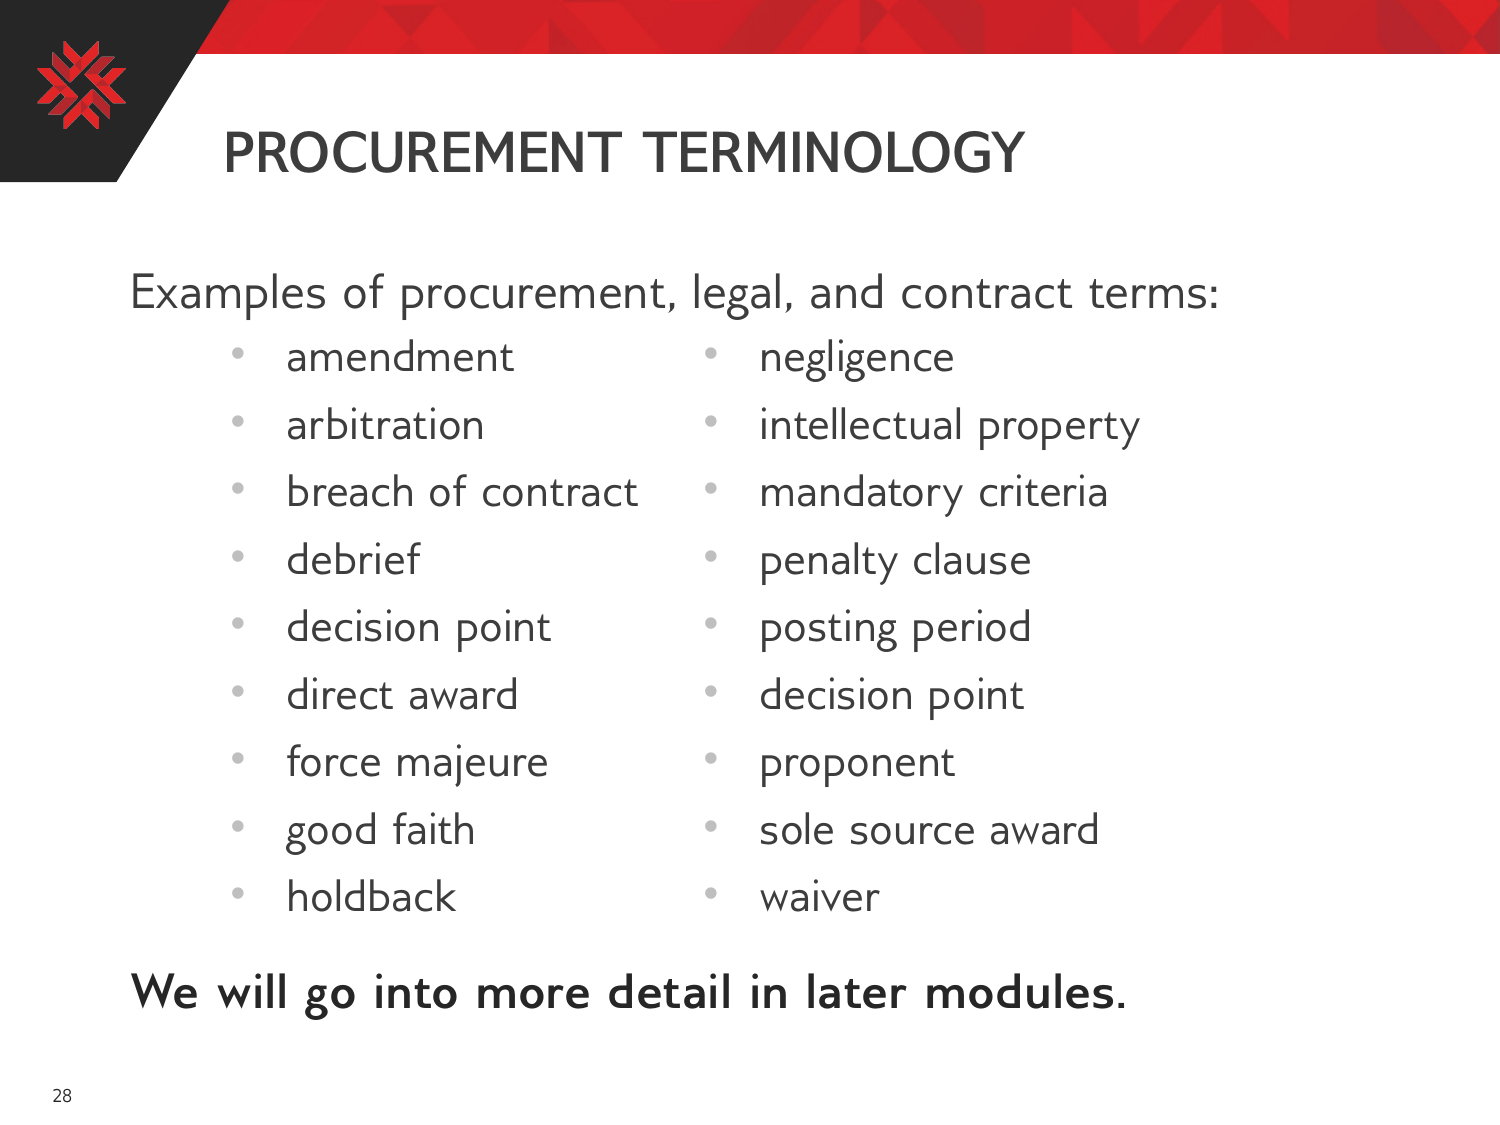

# Procurement terminology
Examples of procurement, legal, and contract terms:

amendment
arbitration
breach of contract
debrief
decision point
direct award
force majeure
good faith
holdback

negligence
intellectual property
mandatory criteria
penalty clause
posting period
decision point
proponent
sole source award
waiver

We will go into more detail in later modules.
28